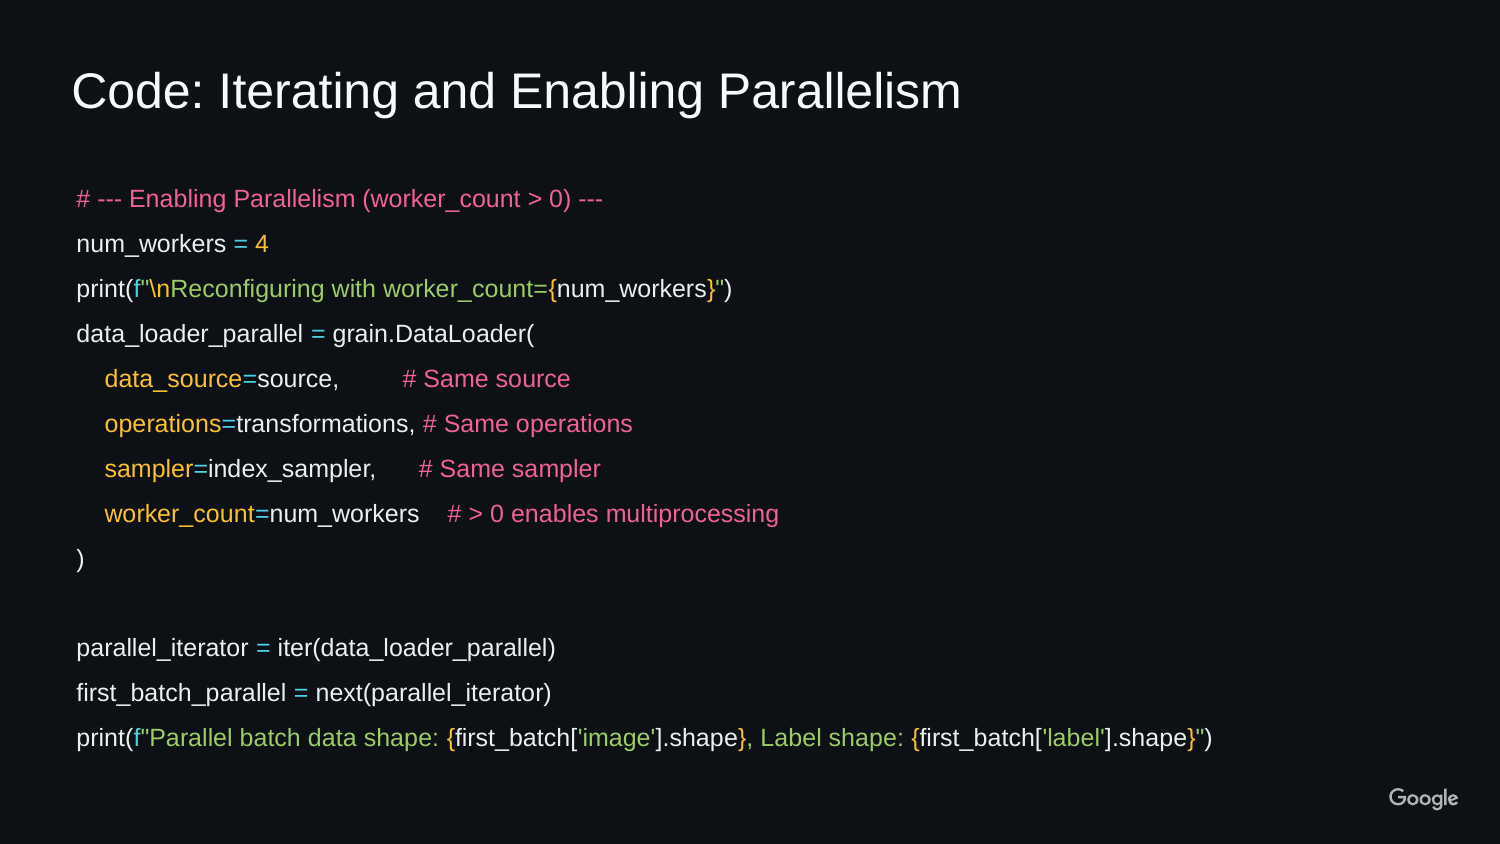

Code: Iterating and Enabling Parallelism
# --- Enabling Parallelism (worker_count > 0) ---
num_workers = 4
print(f"\nReconfiguring with worker_count={num_workers}")
data_loader_parallel = grain.DataLoader(
    data_source=source,         # Same source
    operations=transformations, # Same operations
    sampler=index_sampler,      # Same sampler
    worker_count=num_workers    # > 0 enables multiprocessing
)

parallel_iterator = iter(data_loader_parallel)
first_batch_parallel = next(parallel_iterator)
print(f"Parallel batch data shape: {first_batch['image'].shape}, Label shape: {first_batch['label'].shape}")